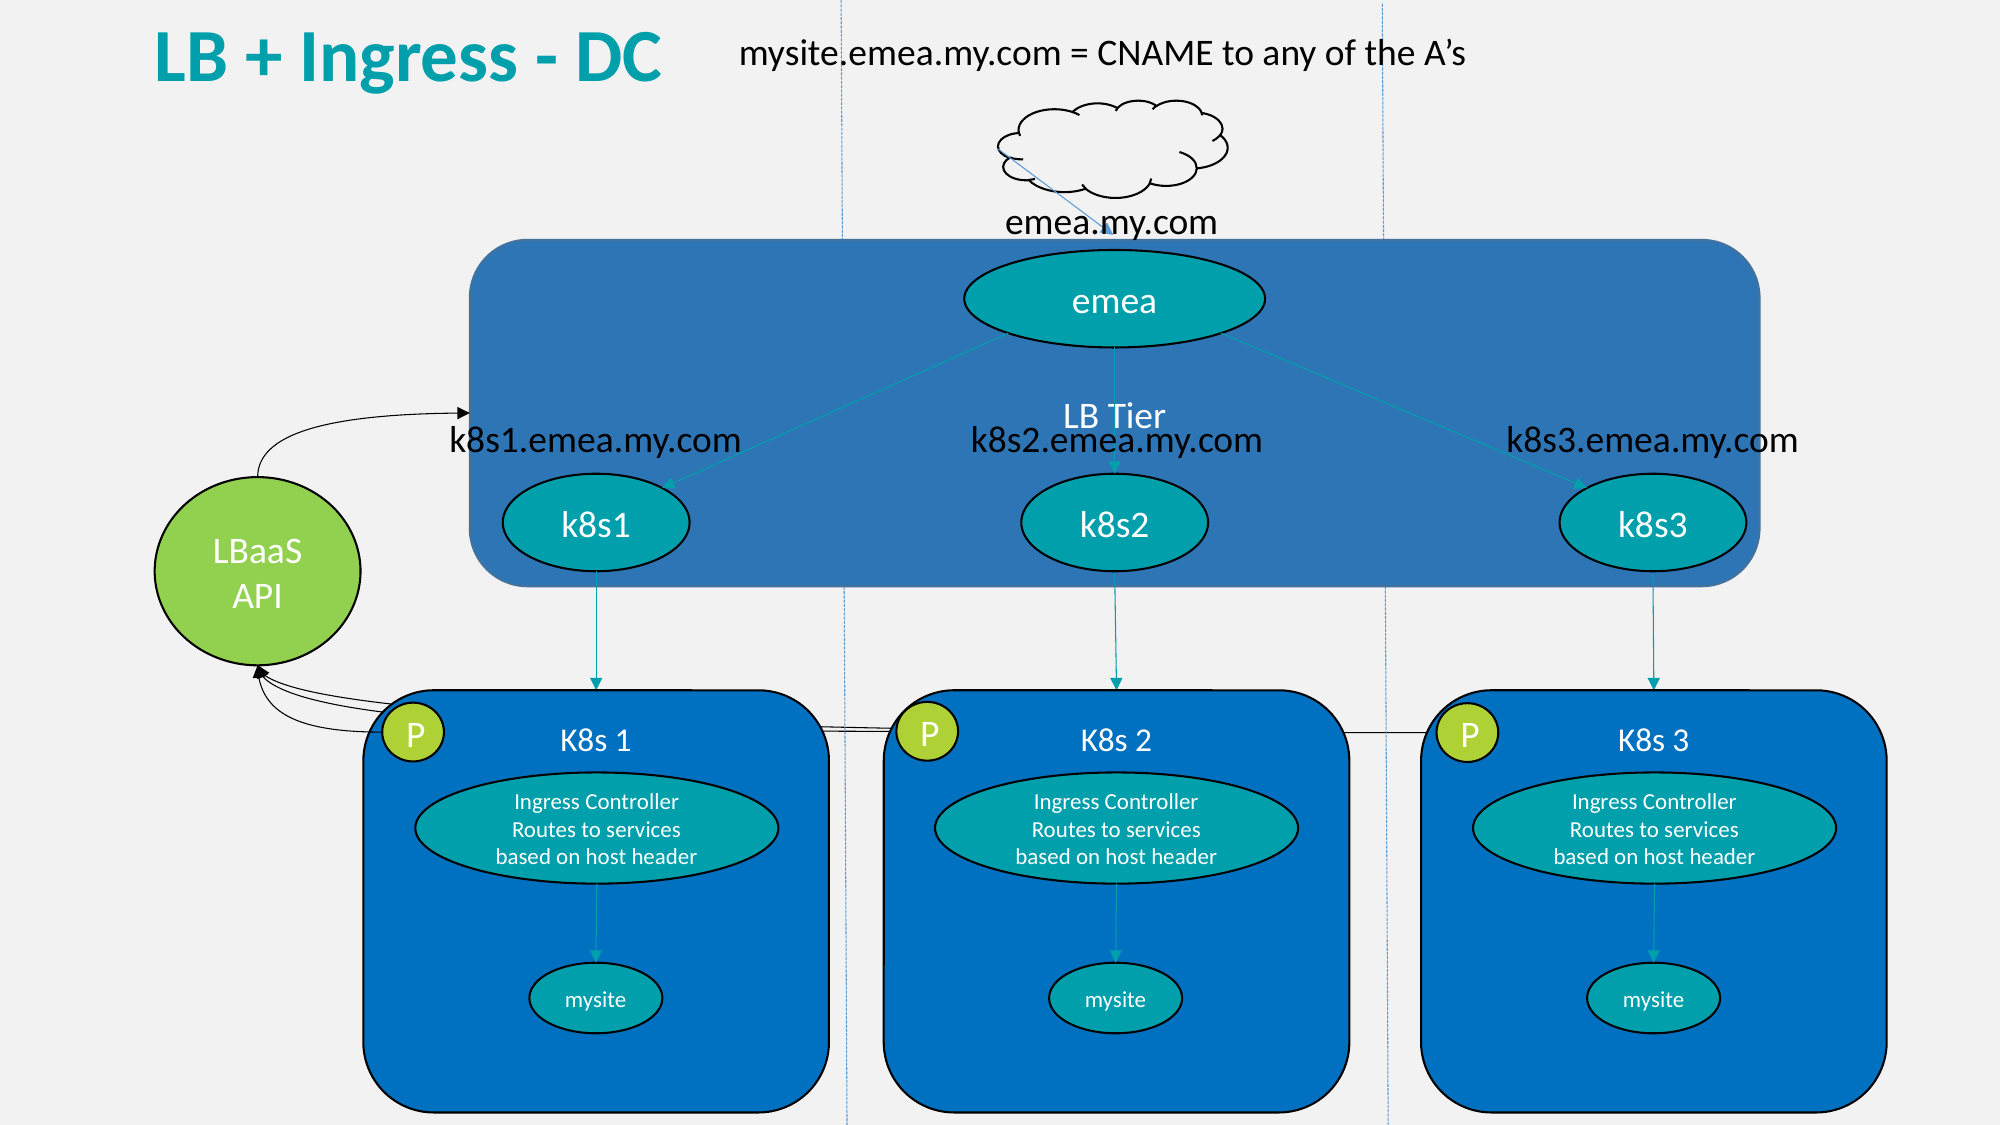

# LB + Ingress - DC
mysite.emea.my.com = CNAME to any of the A’s

emea.my.com
LB Tier
emea
k8s1.emea.my.com
k8s2.emea.my.com
k8s3.emea.my.com
k8s1
k8s2
k8s3
LBaaS
API
K8s 1
K8s 2
K8s 3
P
P
P
Ingress Controller
Routes to services based on host header
Ingress Controller
Routes to services based on host header
Ingress Controller
Routes to services based on host header
mysite
mysite
mysite